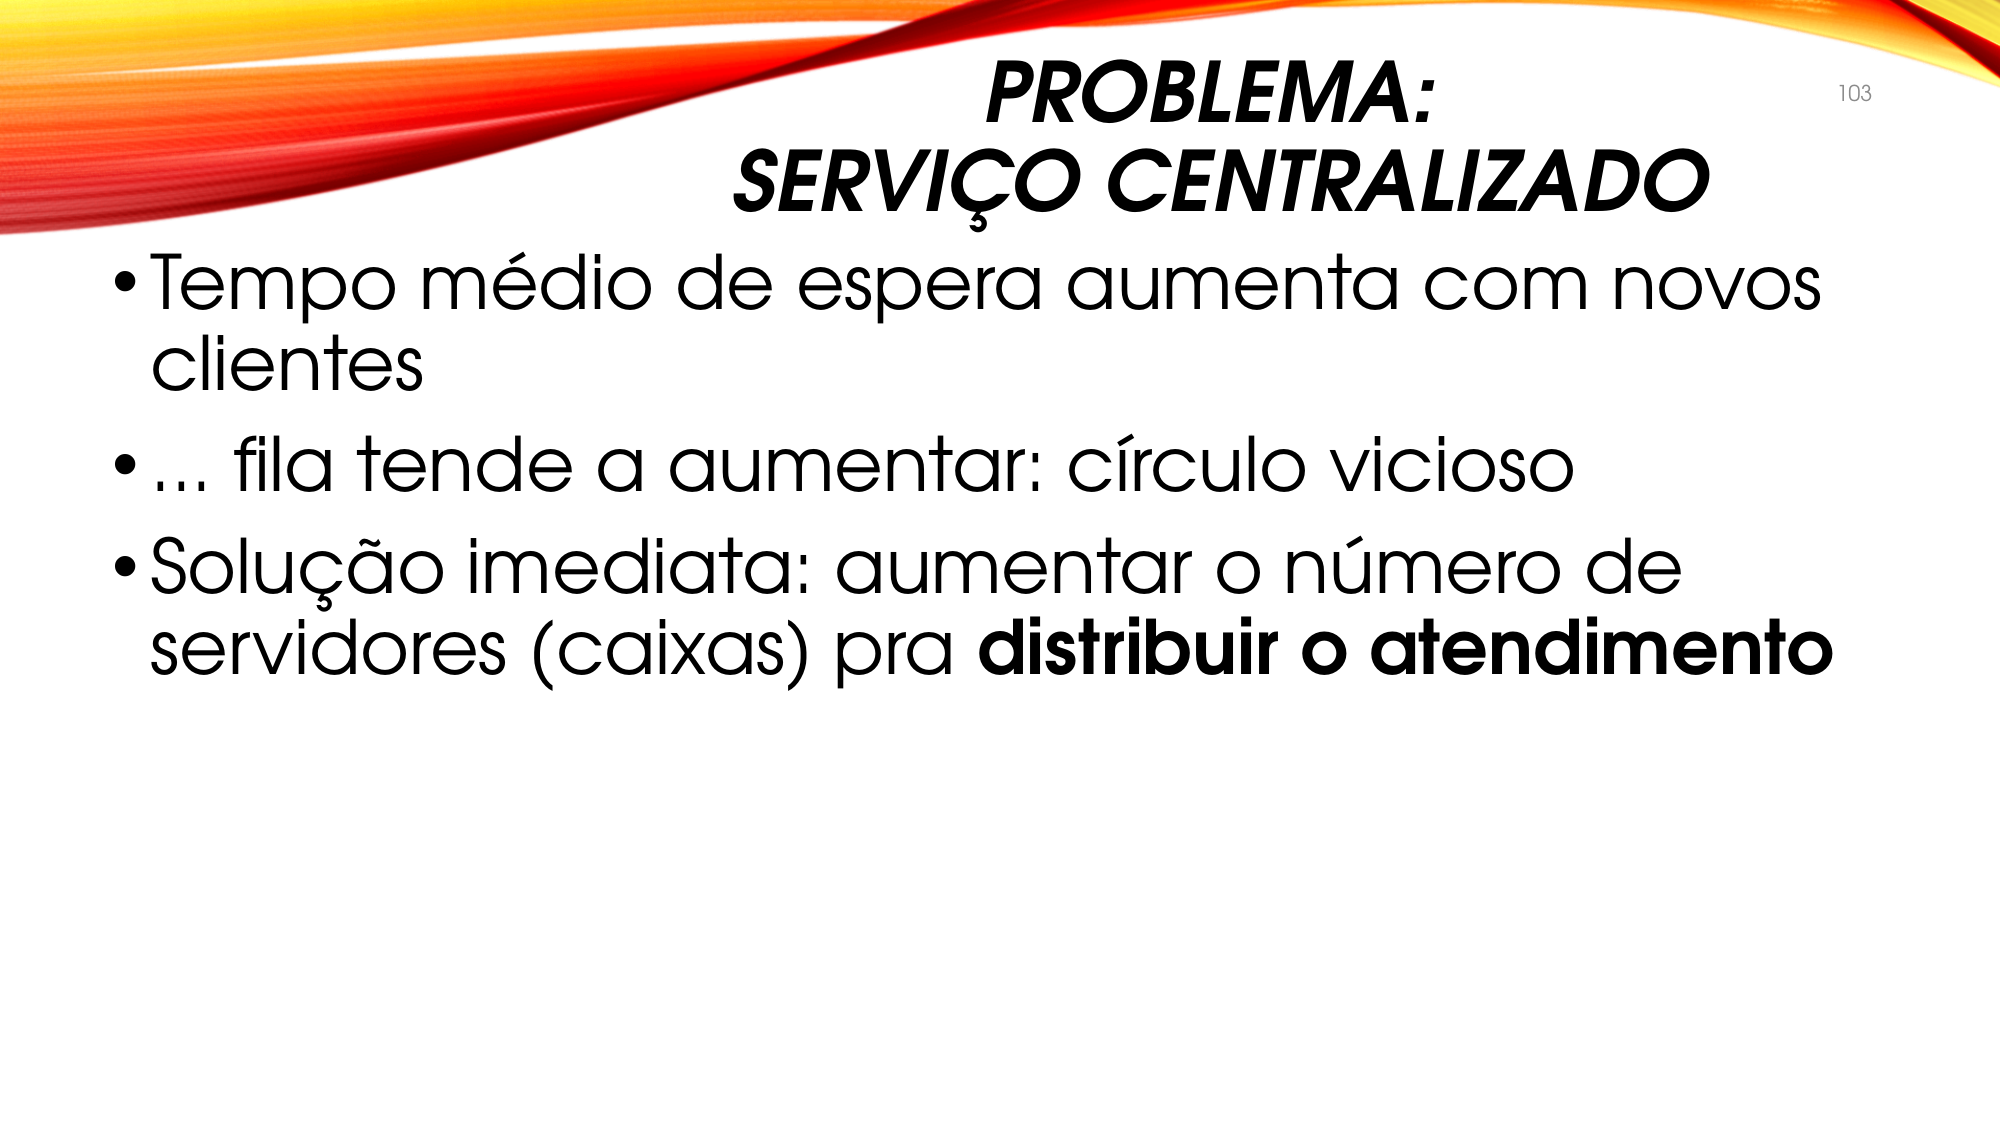

# Problema: Serviço centralizado
103
Tempo médio de espera aumenta com novos clientes
... fila tende a aumentar: círculo vicioso
Solução imediata: aumentar o número de servidores (caixas) pra distribuir o atendimento